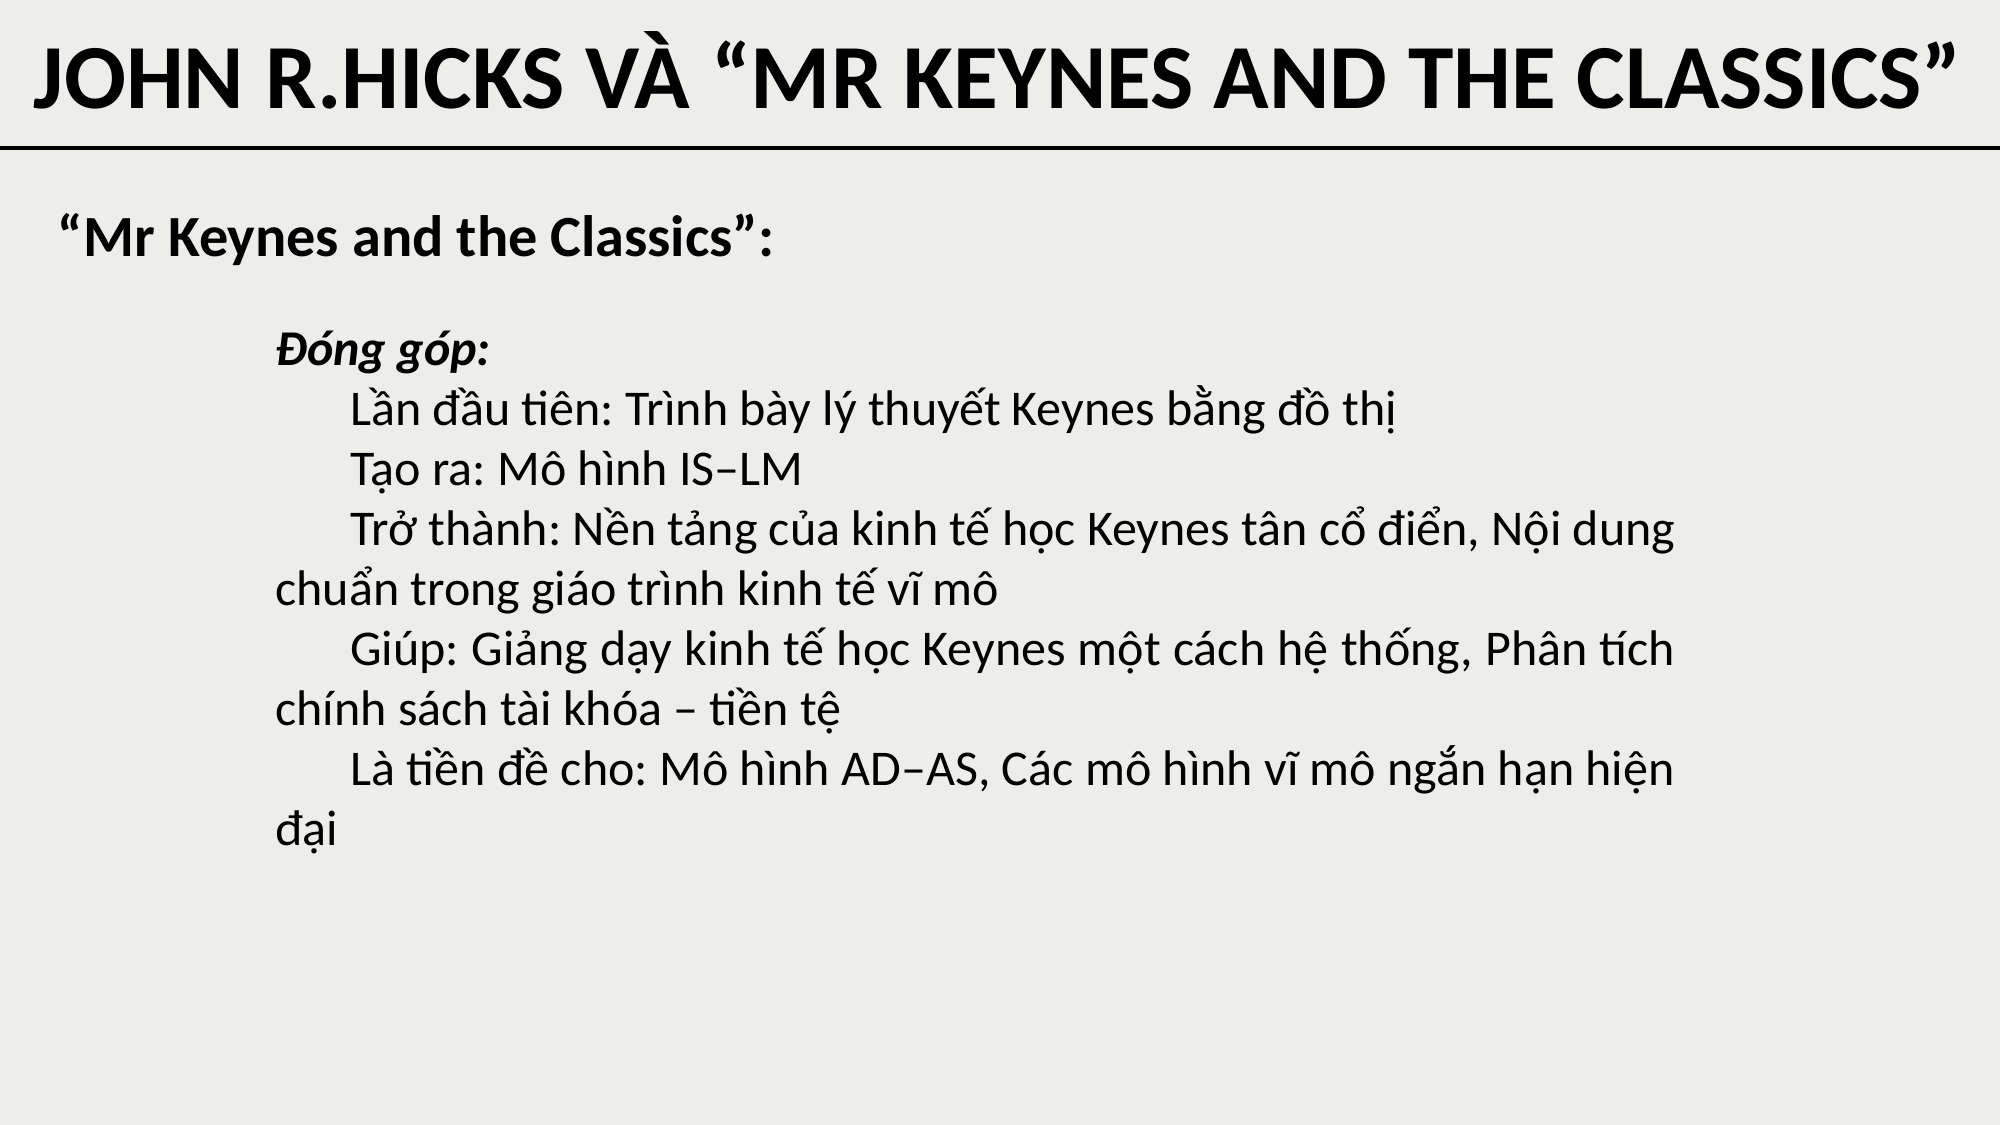

JOHN R.HICKS VÀ “MR KEYNES AND THE CLASSICS”
“Mr Keynes and the Classics”:
Đóng góp:
Lần đầu tiên: Trình bày lý thuyết Keynes bằng đồ thị
Tạo ra: Mô hình IS–LM
Trở thành: Nền tảng của kinh tế học Keynes tân cổ điển, Nội dung chuẩn trong giáo trình kinh tế vĩ mô
Giúp: Giảng dạy kinh tế học Keynes một cách hệ thống, Phân tích chính sách tài khóa – tiền tệ
Là tiền đề cho: Mô hình AD–AS, Các mô hình vĩ mô ngắn hạn hiện đại